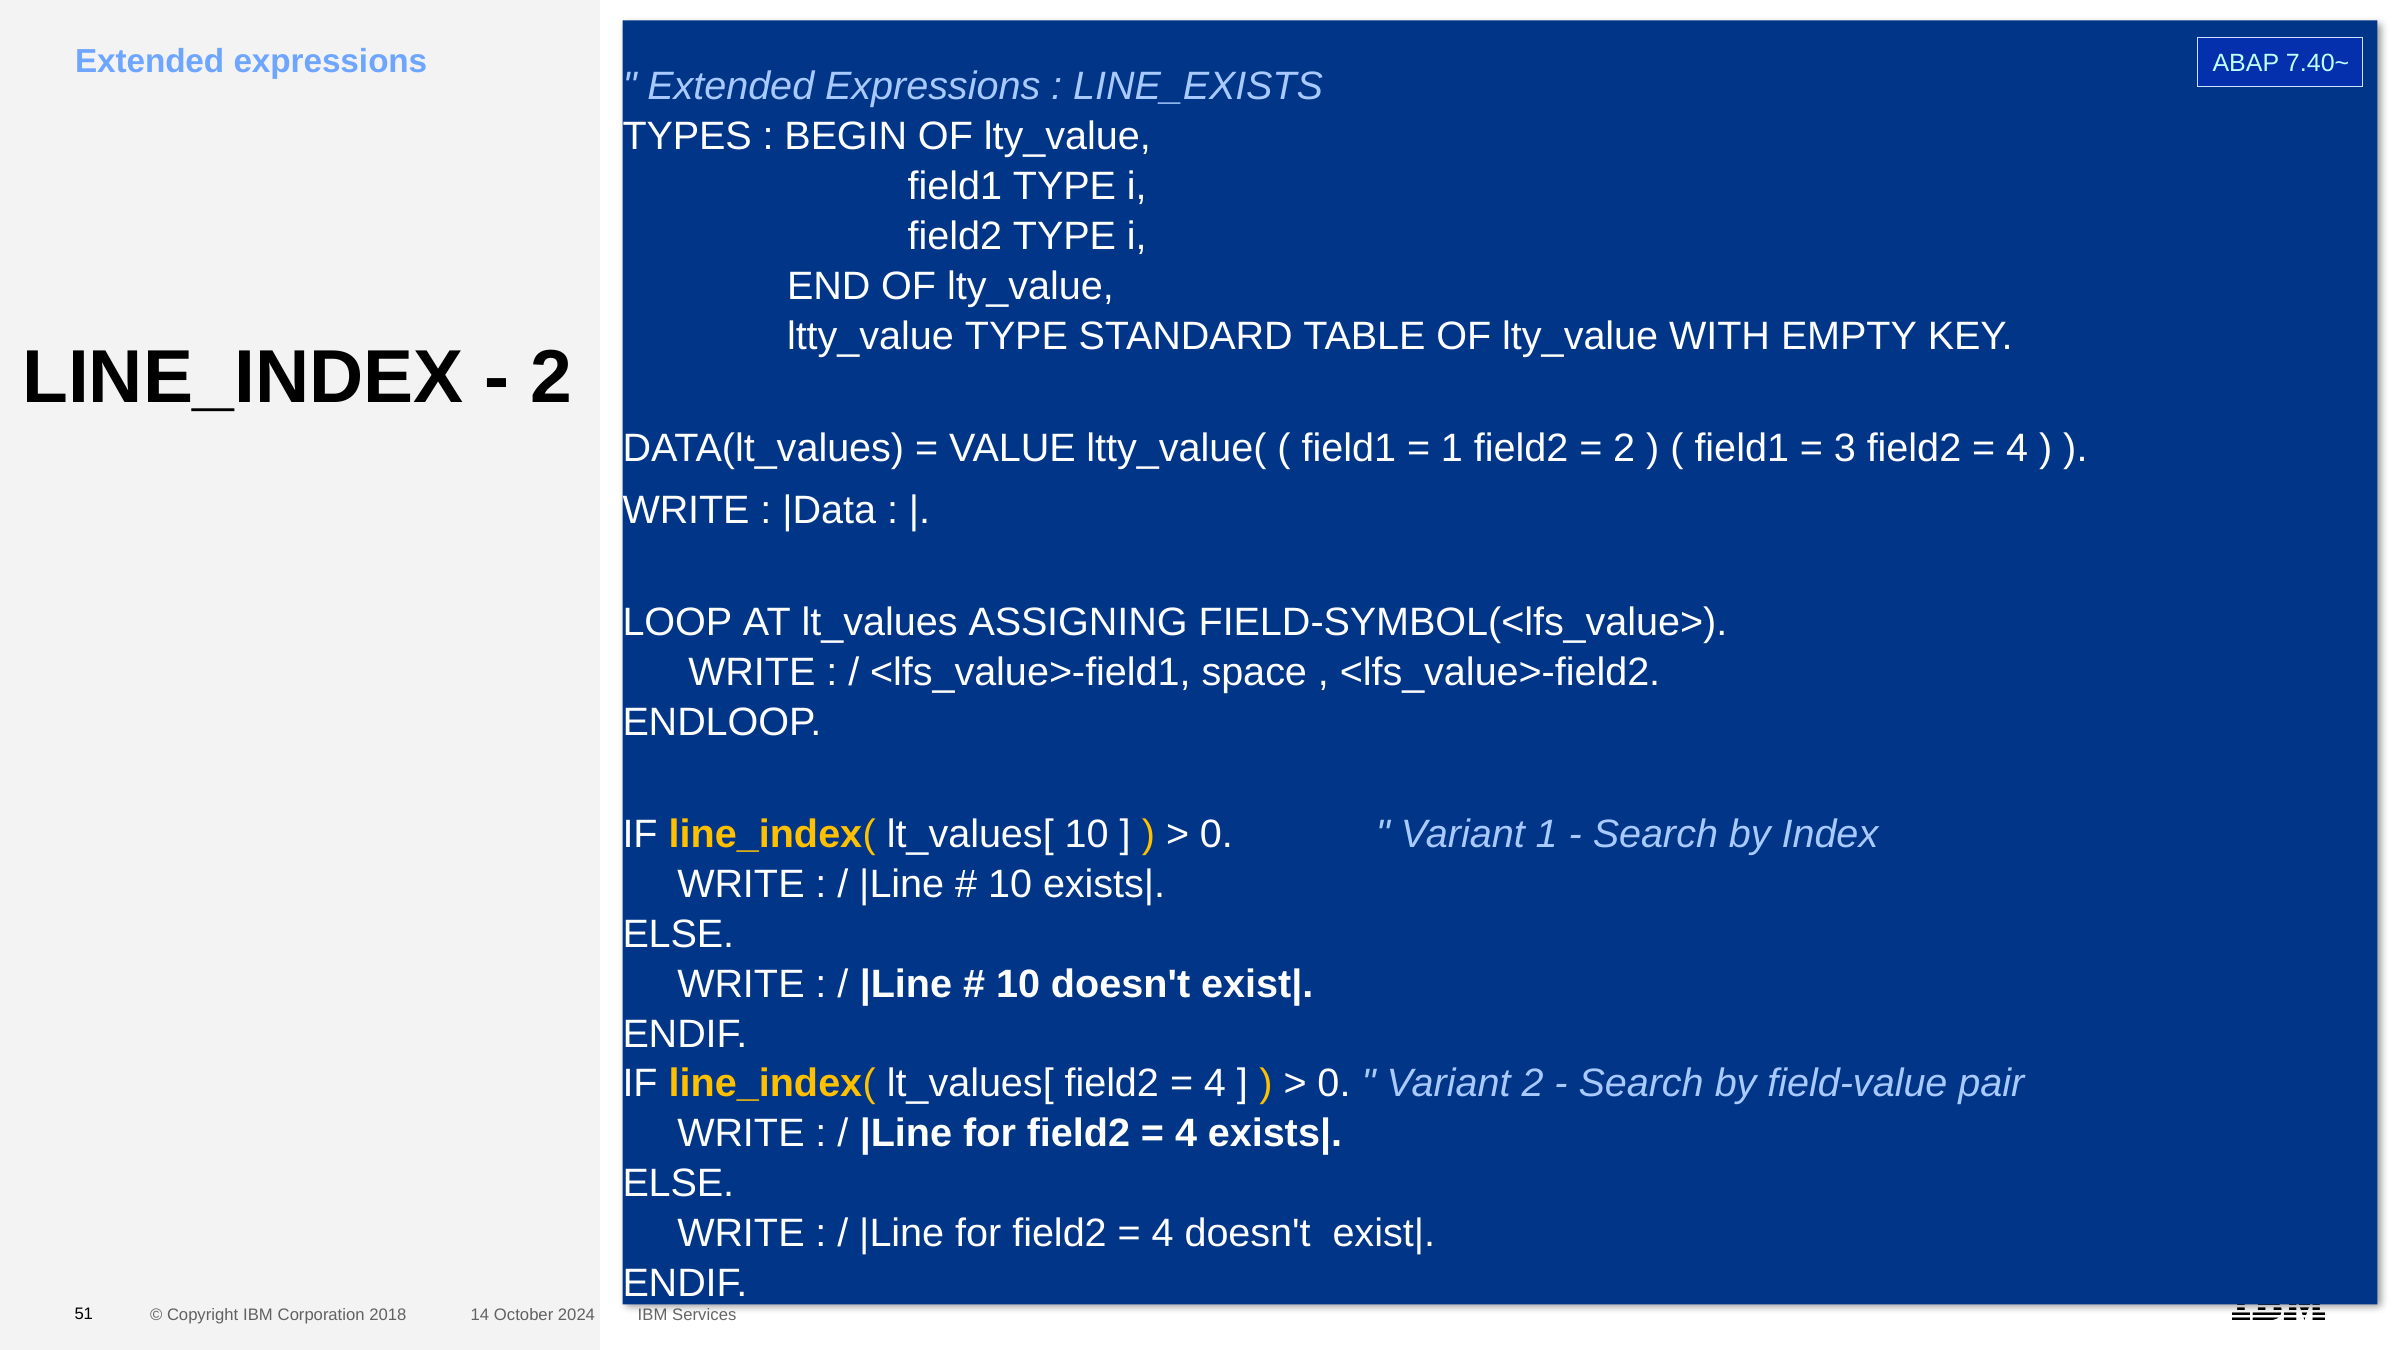

" Extended Expressions : LINE_EXISTS
TYPES : BEGIN OF lty_value,
                          field1 TYPE i,
                          field2 TYPE i,
               END OF lty_value,
               ltty_value TYPE STANDARD TABLE OF lty_value WITH EMPTY KEY.
DATA(lt_values) = VALUE ltty_value( ( field1 = 1 field2 = 2 ) ( field1 = 3 field2 = 4 ) ).
WRITE : |Data : |.
LOOP AT lt_values ASSIGNING FIELD-SYMBOL(<lfs_value>).
      WRITE : / <lfs_value>-field1, space , <lfs_value>-field2.
ENDLOOP.
IF line_index( lt_values[ 10 ] ) > 0.             " Variant 1 - Search by Index
     WRITE : / |Line # 10 exists|.
ELSE.
     WRITE : / |Line # 10 doesn't exist|.
ENDIF.
IF line_index( lt_values[ field2 = 4 ] ) > 0. " Variant 2 - Search by field-value pair
     WRITE : / |Line for field2 = 4 exists|.
ELSE.
     WRITE : / |Line for field2 = 4 doesn't  exist|.
ENDIF.
ABAP 7.40~
Extended expressions

# LINE_INDEX - 2